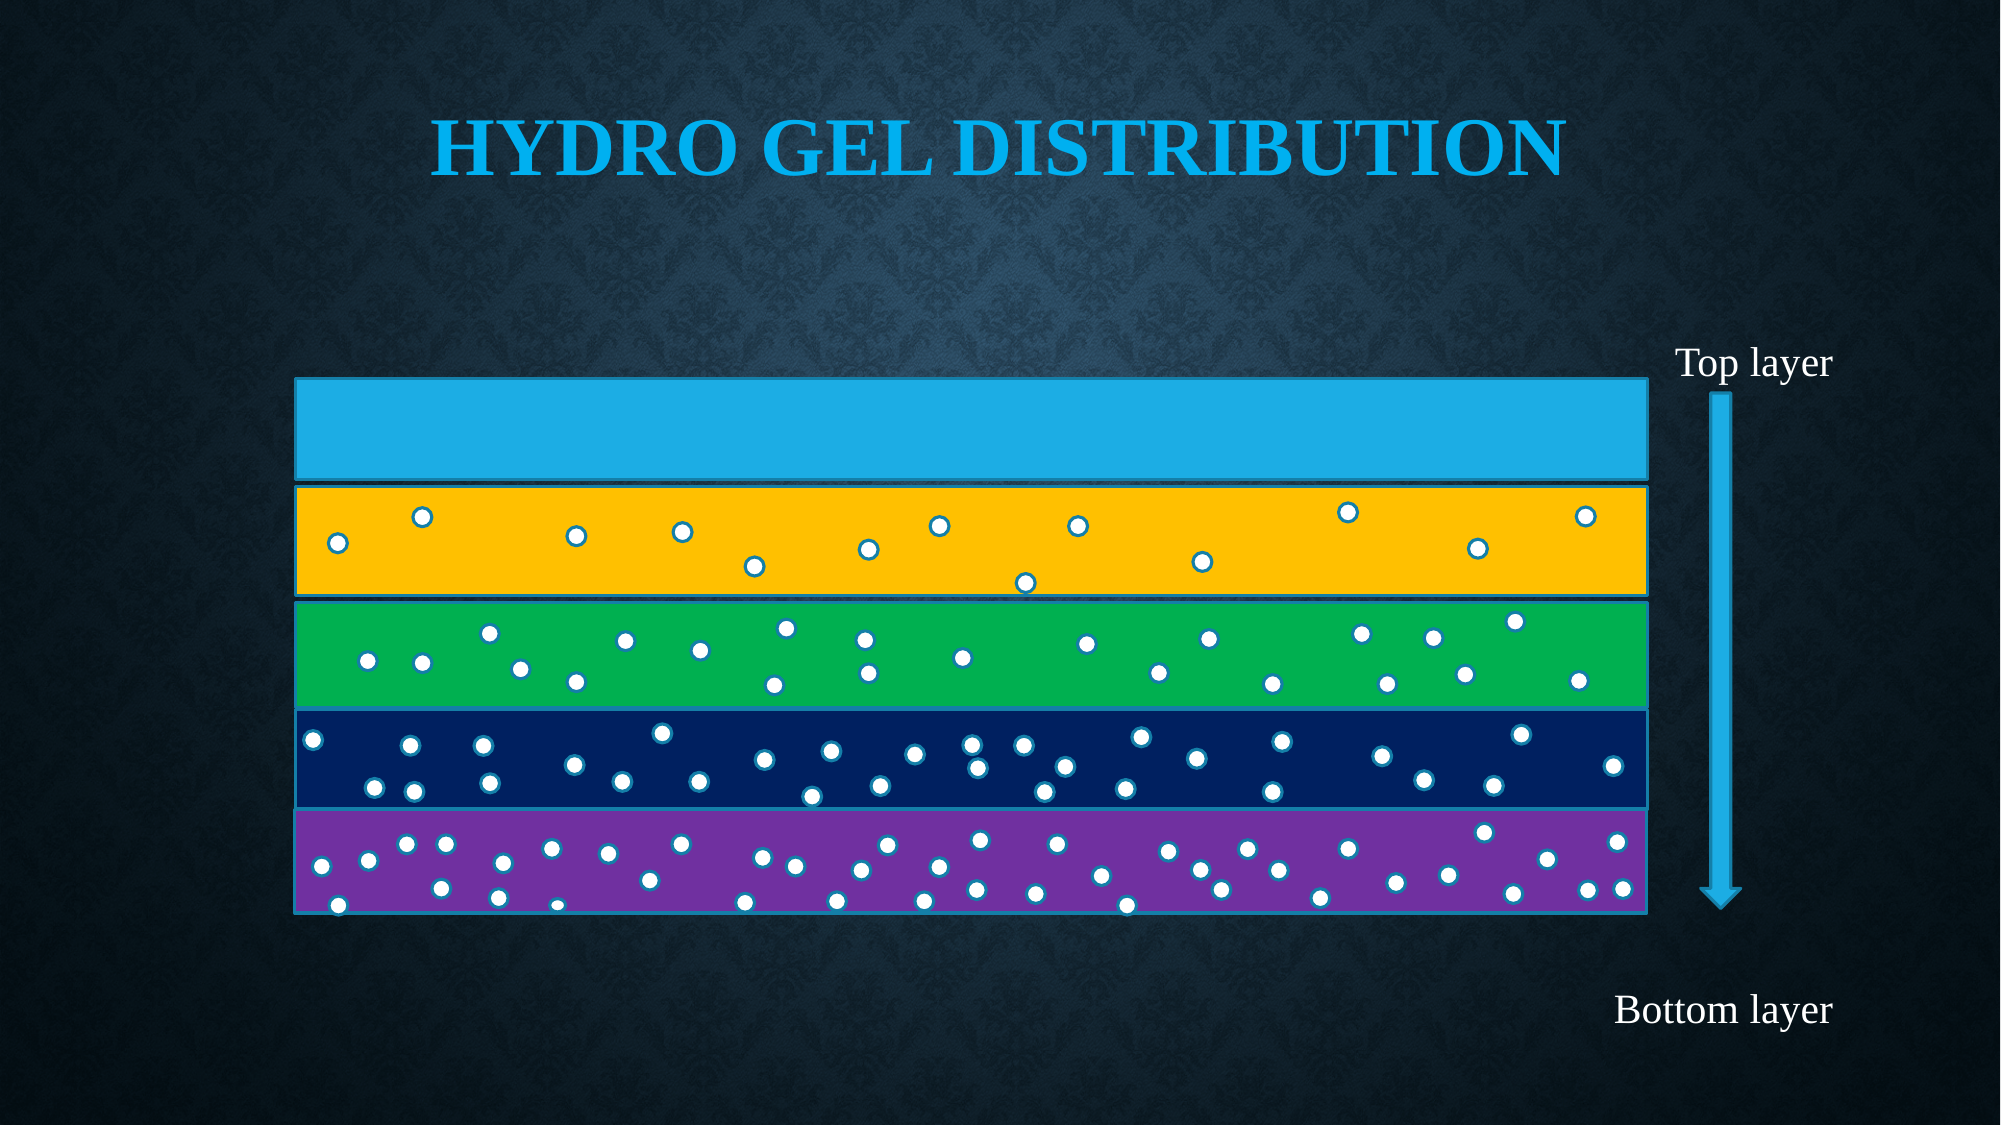

# Hydro gel Distribution
Top layer

      Bottom layer